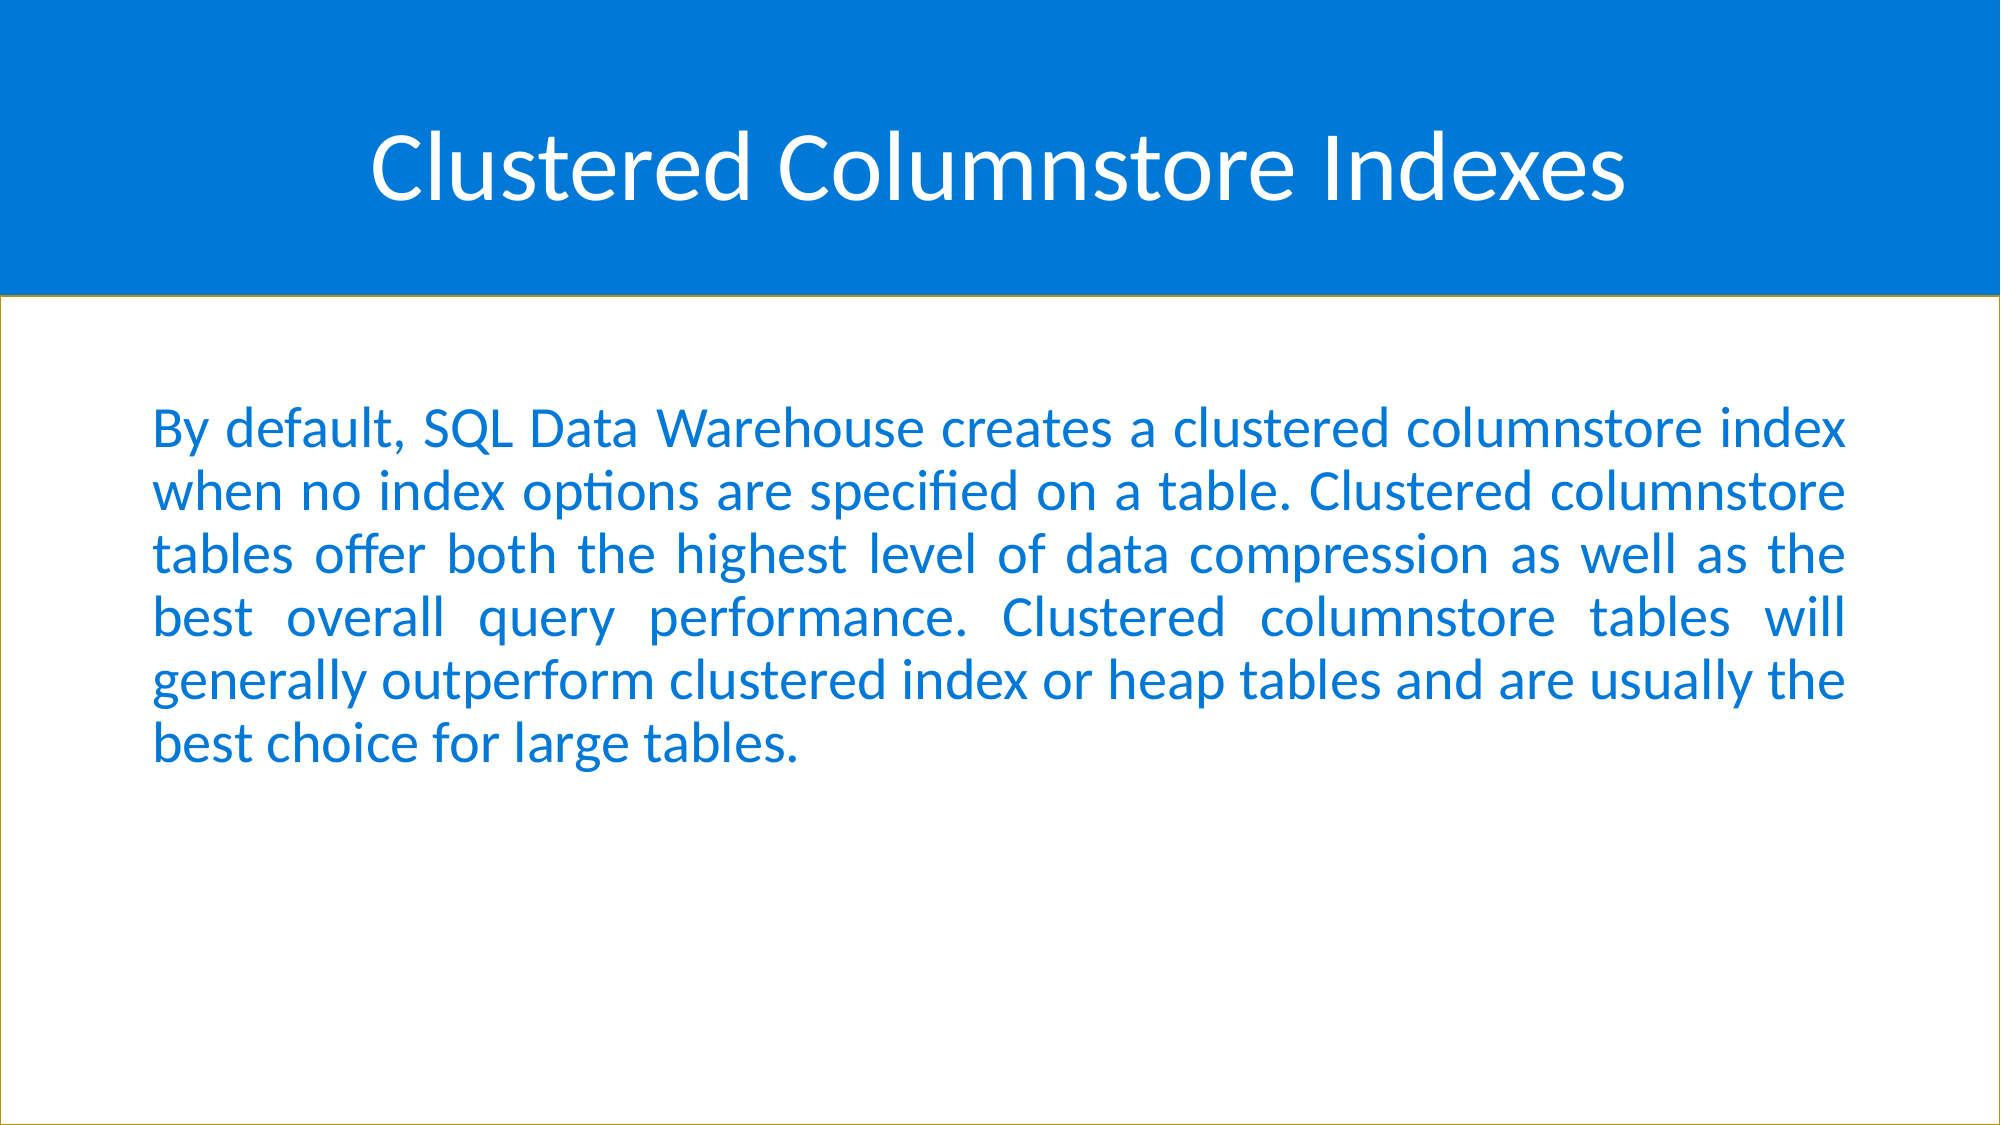

# Clustered Columnstore Indexes

By default, SQL Data Warehouse creates a clustered columnstore index when no index options are specified on a table. Clustered columnstore tables offer both the highest level of data compression as well as the best overall query performance. Clustered columnstore tables will generally outperform clustered index or heap tables and are usually the best choice for large tables.